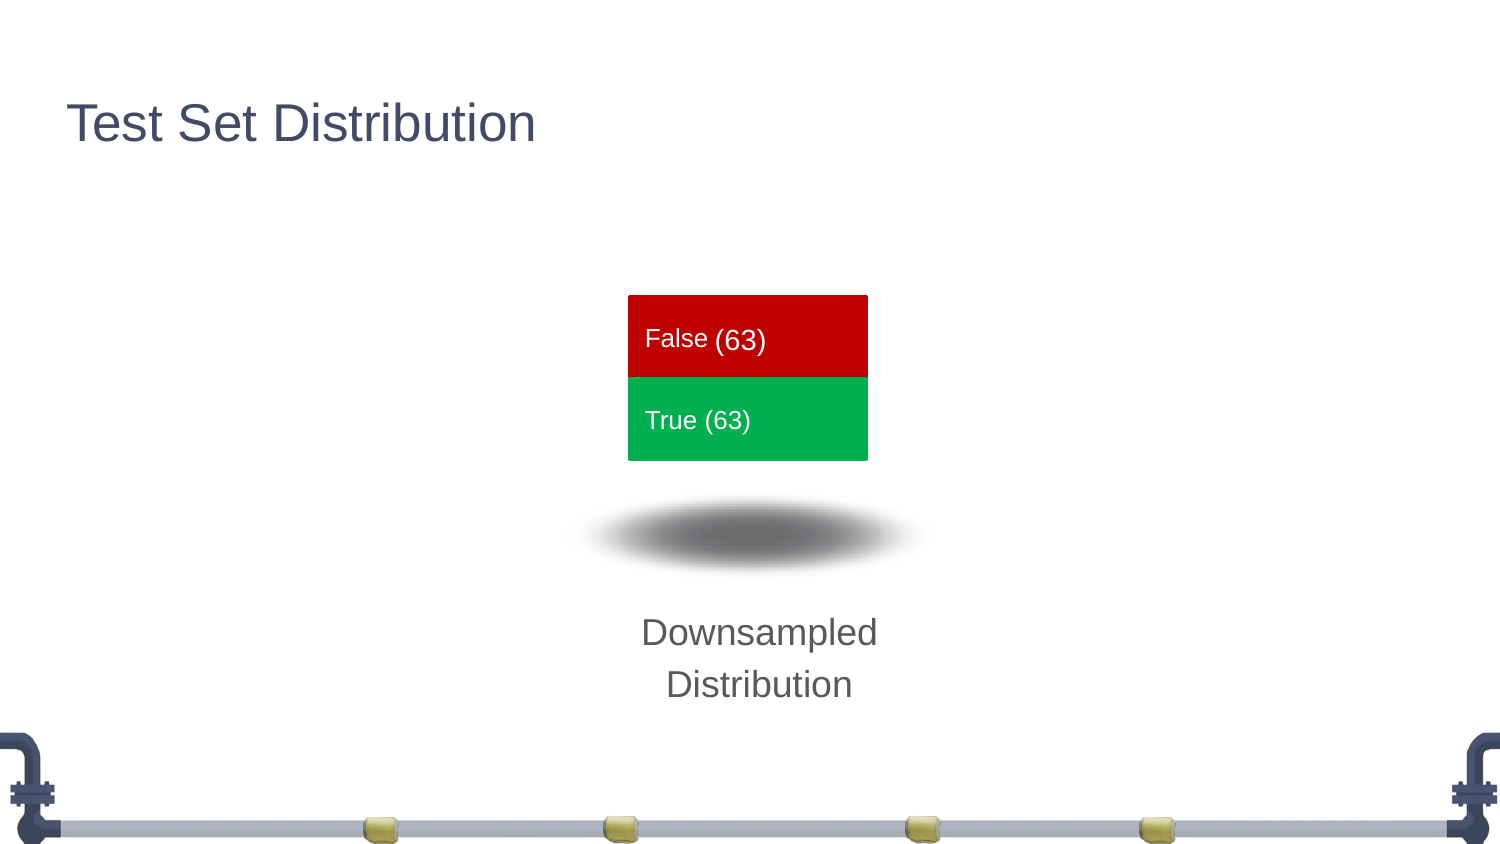

# Test Set Distribution
False
(63)
True (63)
Downsampled Distribution